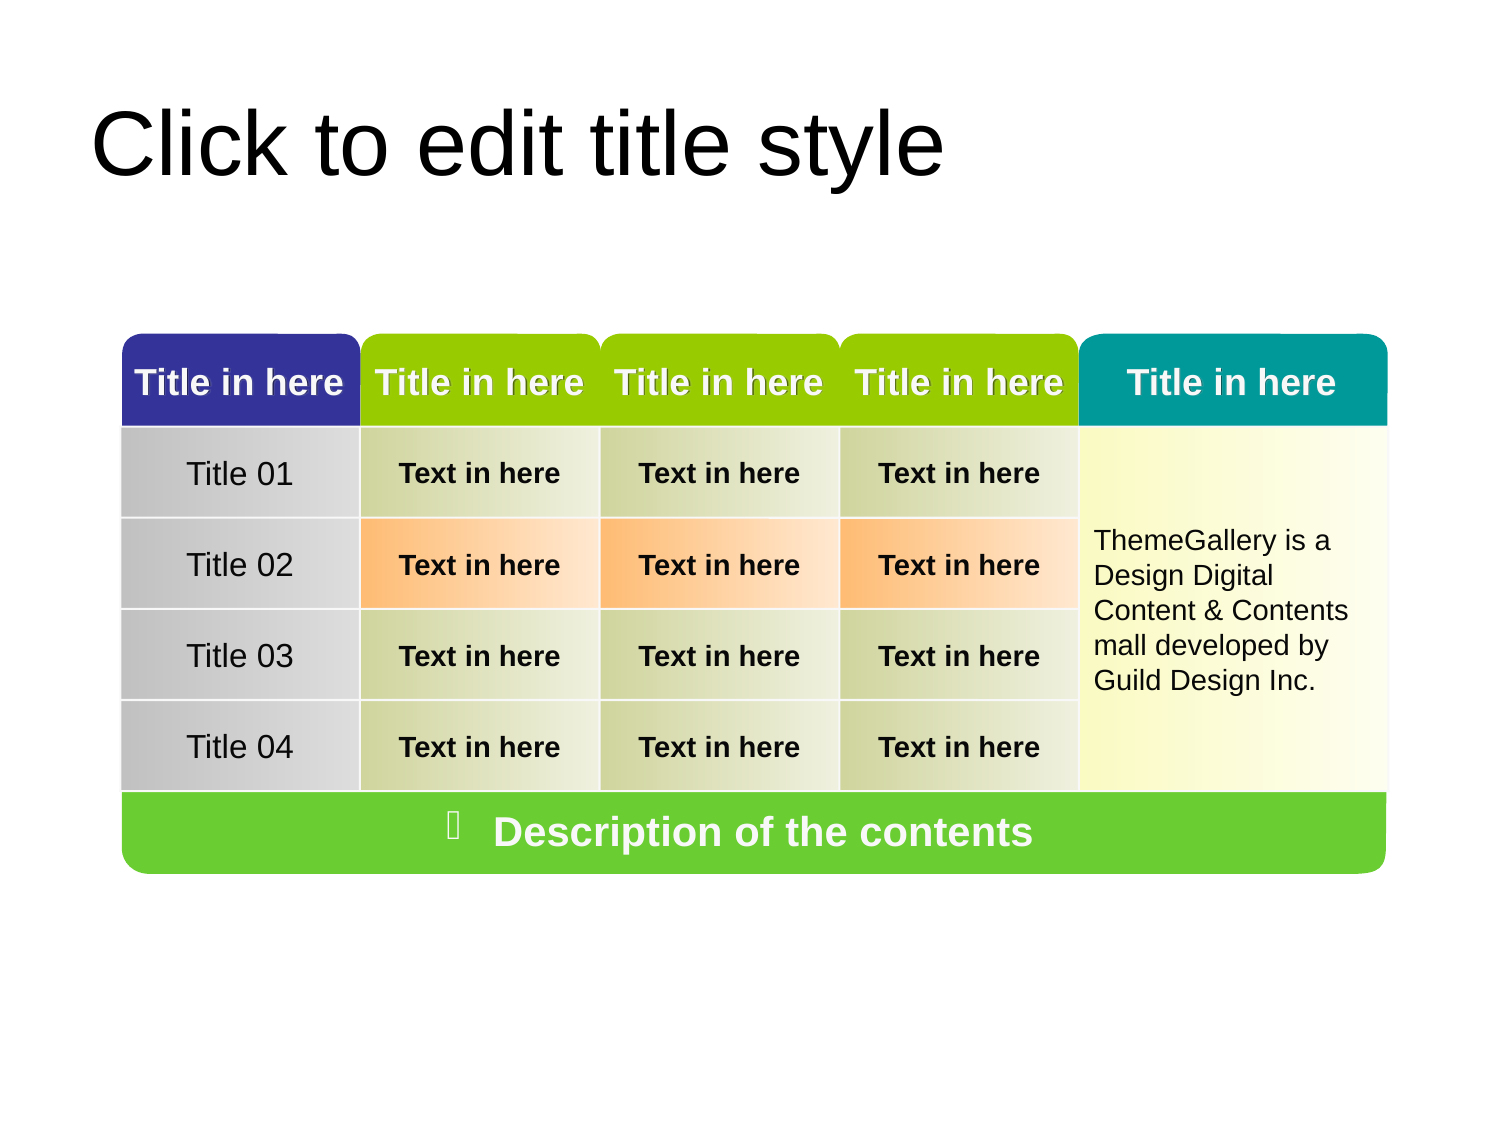

Click to edit title style

Title in here
Title in here
Title in here
Title in here
Title in here
Title 01

Text in here

Text in here

Text in here

ThemeGallery is a Design Digital Content & Contents mall developed by Guild Design Inc.

Title 02

Text in here
Text in here
Text in here
Title 03

Text in here
Text in here
Text in here
Title 04

Text in here
Text in here
Text in here

 Description of the contents